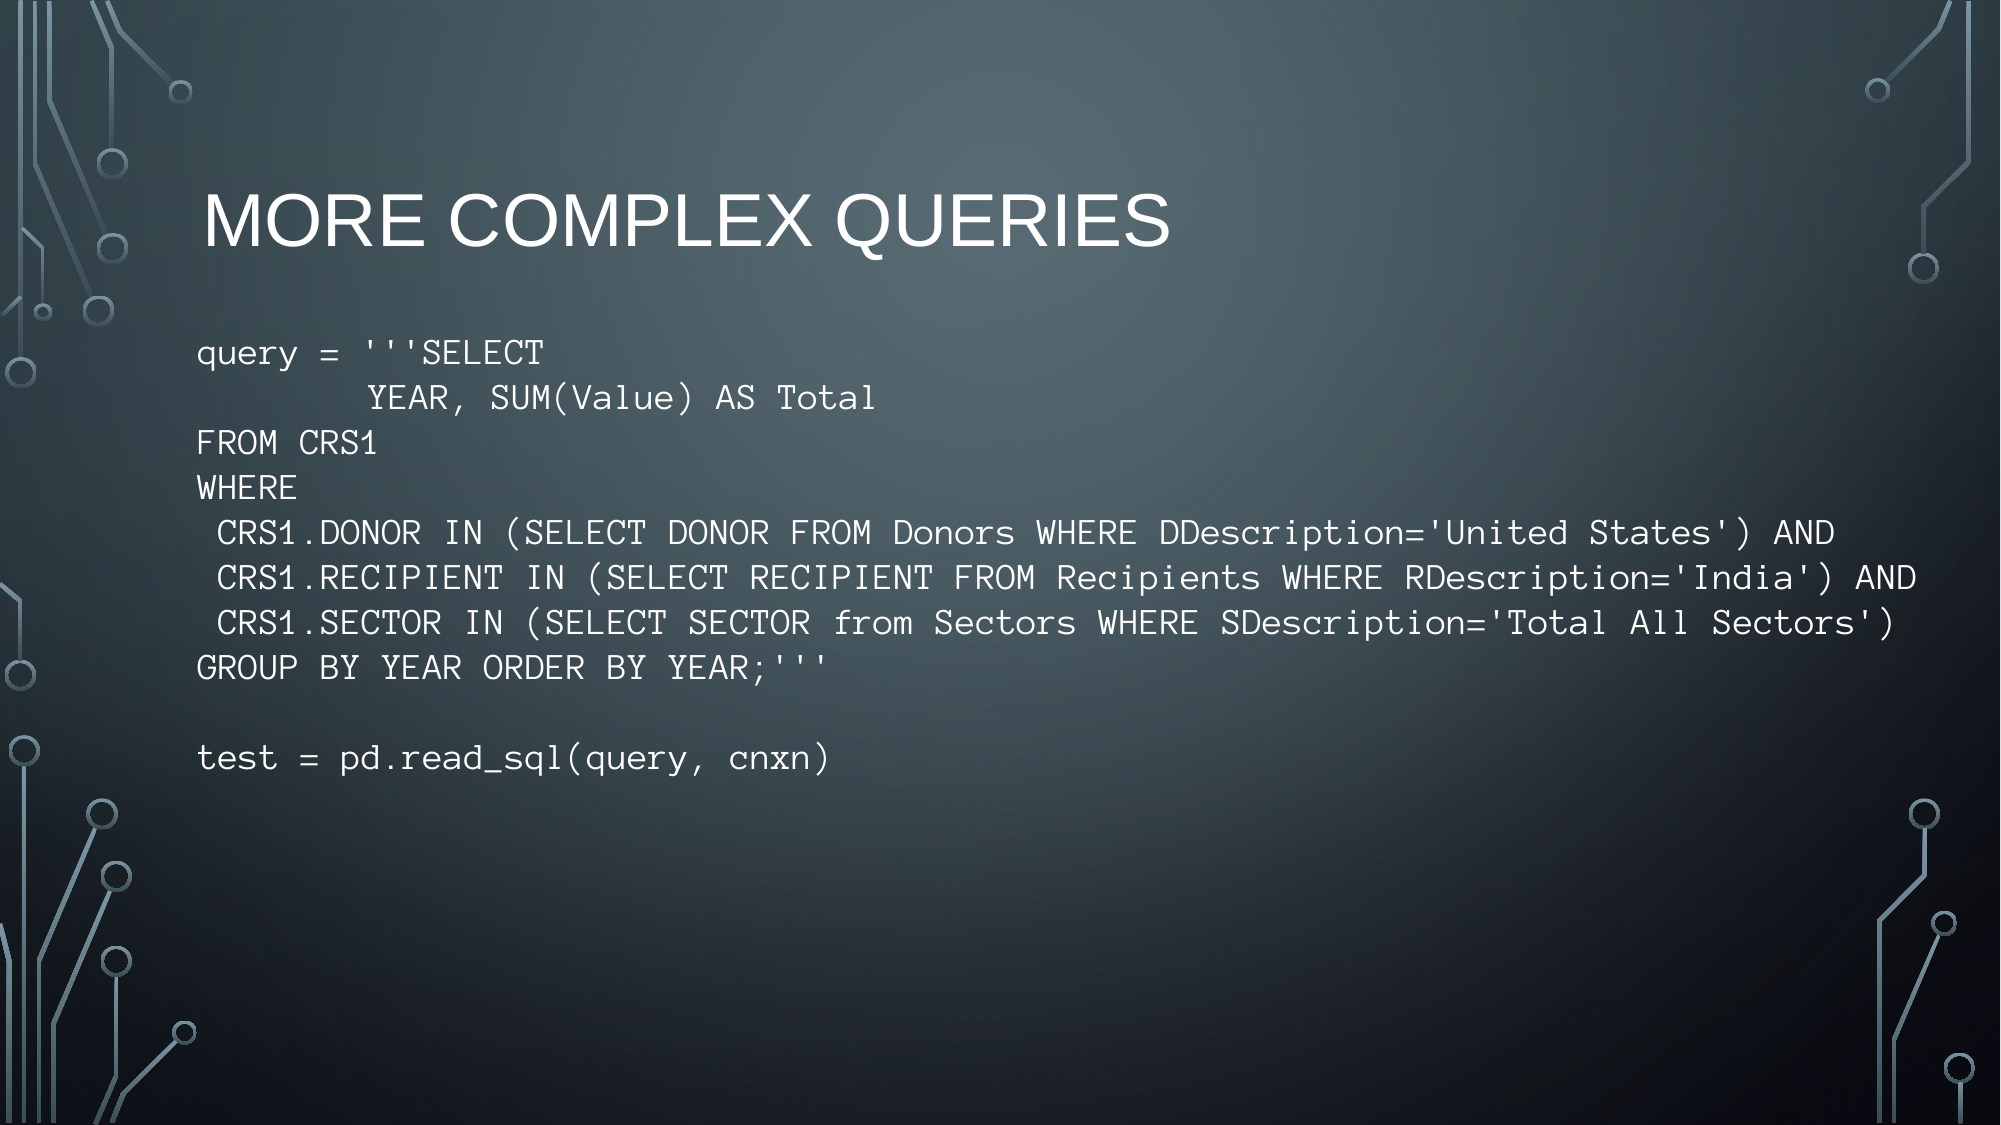

# More complex queries
query = '''SELECT
	 YEAR, SUM(Value) AS Total
FROM CRS1
WHERE
 CRS1.DONOR IN (SELECT DONOR FROM Donors WHERE DDescription='United States') AND
 CRS1.RECIPIENT IN (SELECT RECIPIENT FROM Recipients WHERE RDescription='India') AND
 CRS1.SECTOR IN (SELECT SECTOR from Sectors WHERE SDescription='Total All Sectors')
GROUP BY YEAR ORDER BY YEAR;'''

test = pd.read_sql(query, cnxn)